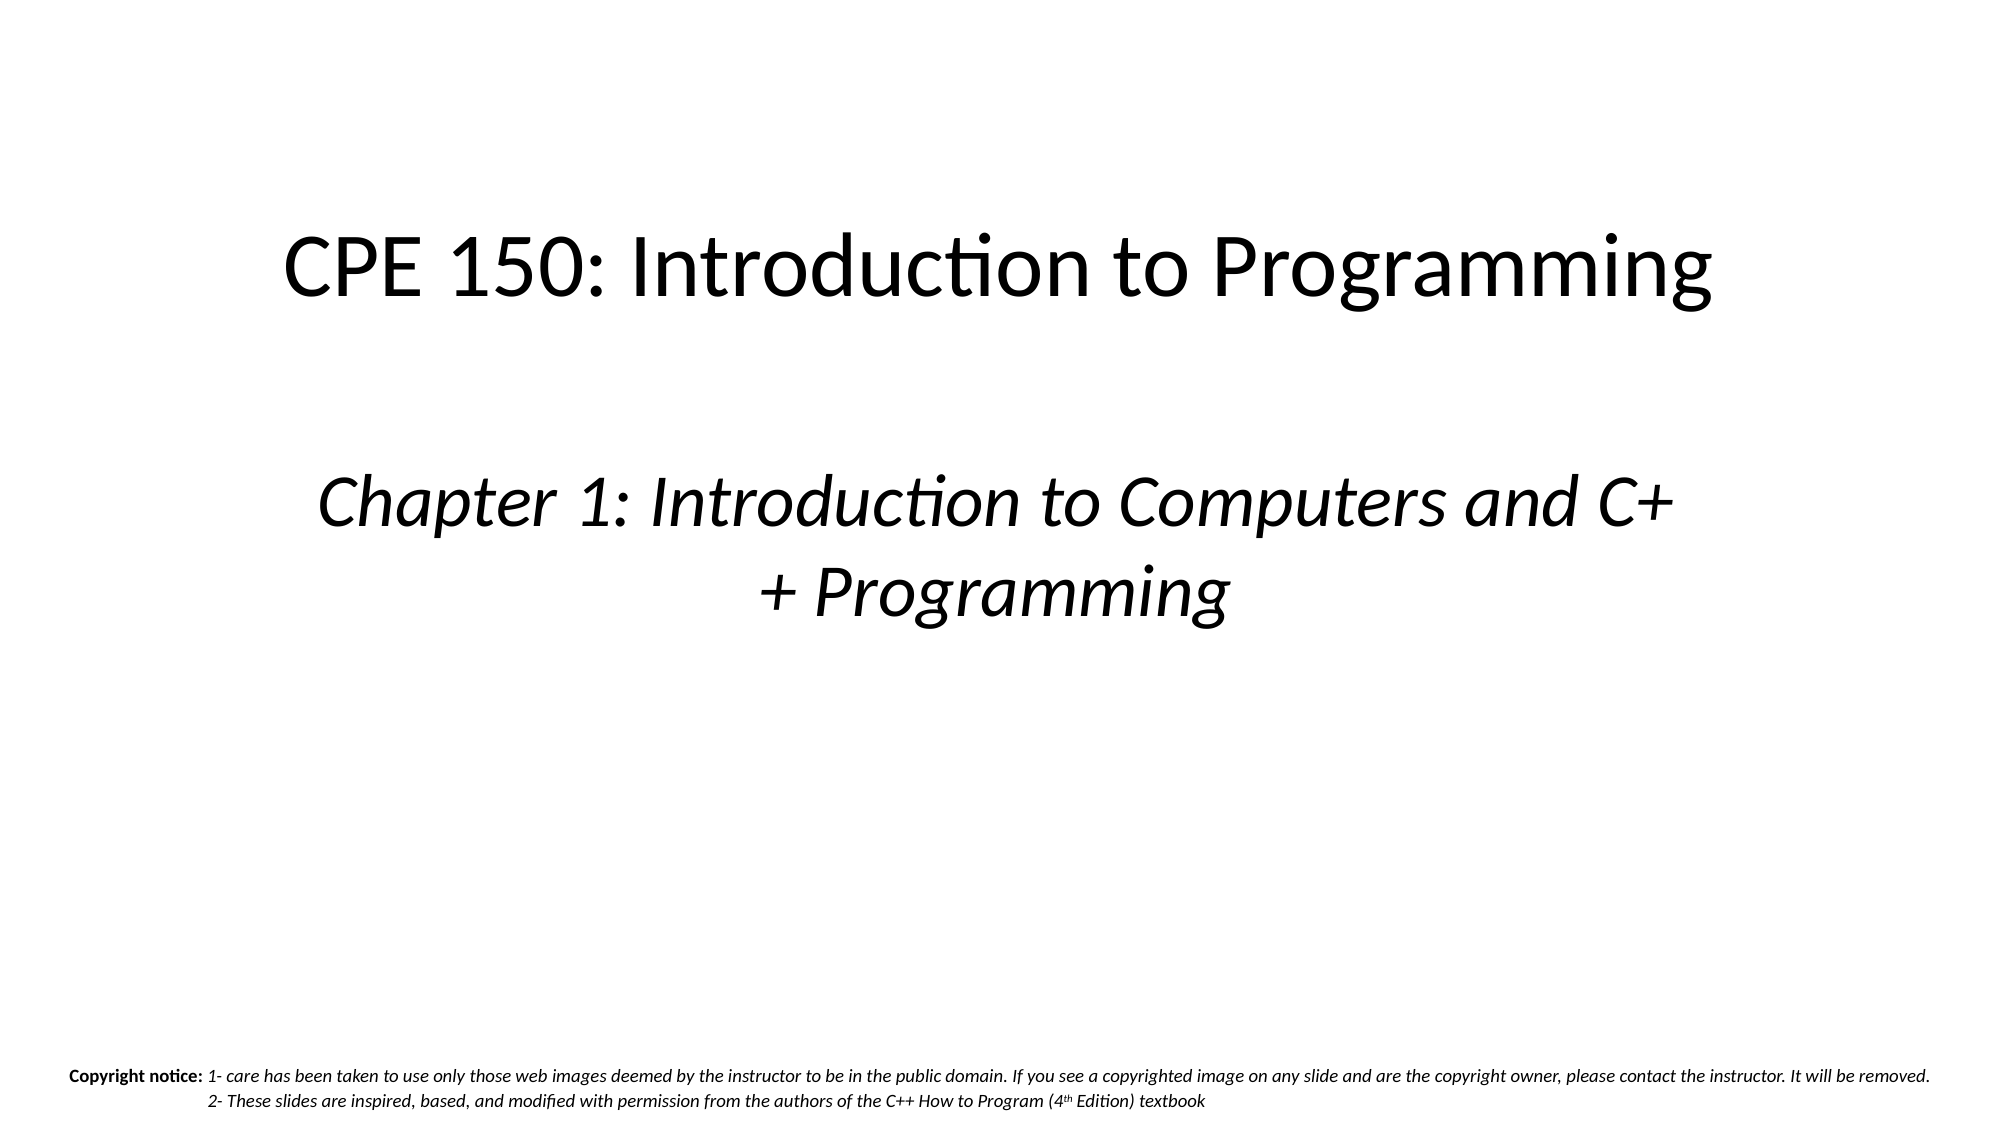

# CPE 150: Introduction to Programming
Chapter 1: Introduction to Computers and C++ Programming
Copyright notice: 1- care has been taken to use only those web images deemed by the instructor to be in the public domain. If you see a copyrighted image on any slide and are the copyright owner, please contact the instructor. It will be removed.
2- These slides are inspired, based, and modified with permission from the authors of the C++ How to Program (4th Edition) textbook